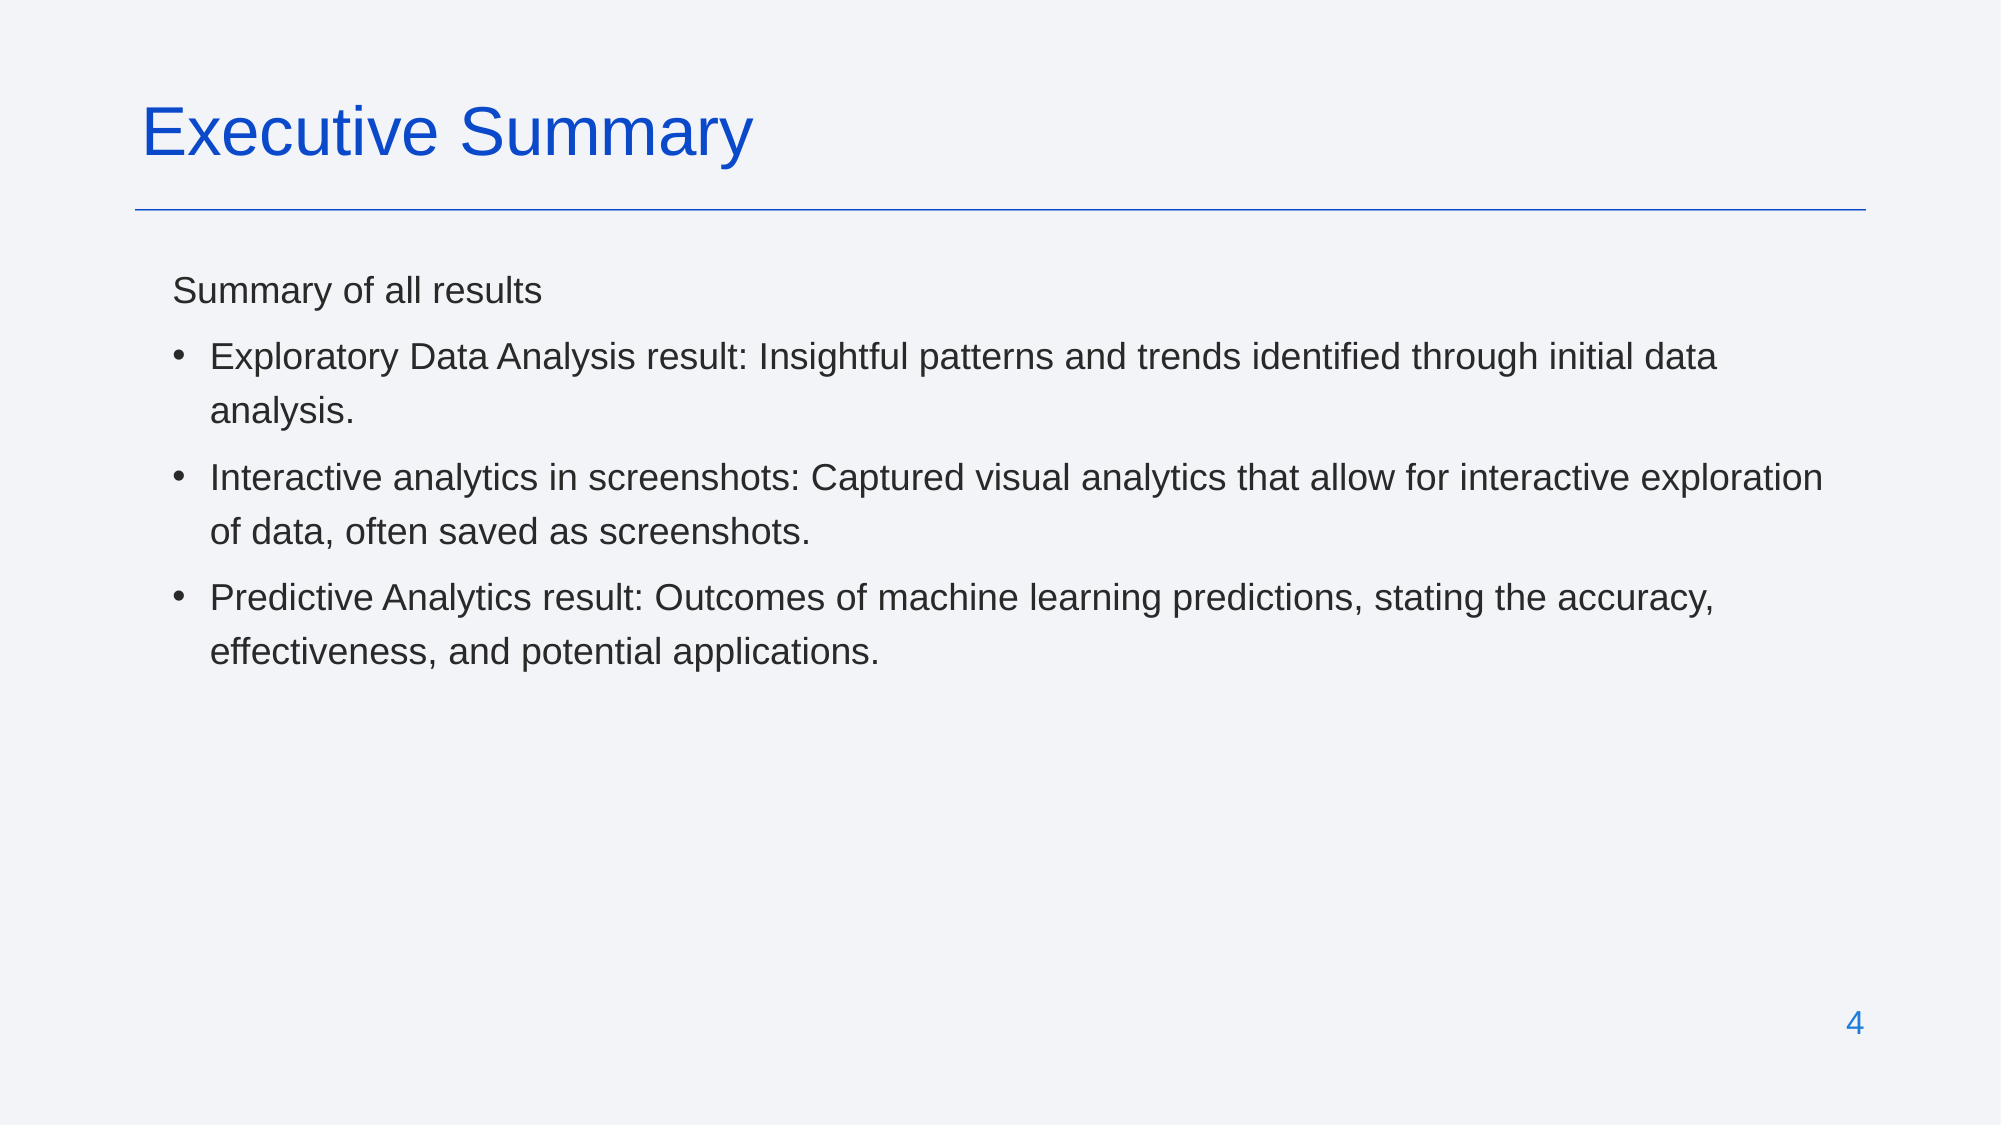

Executive Summary
Summary of all results
Exploratory Data Analysis result: Insightful patterns and trends identified through initial data analysis.
Interactive analytics in screenshots: Captured visual analytics that allow for interactive exploration of data, often saved as screenshots.
Predictive Analytics result: Outcomes of machine learning predictions, stating the accuracy, effectiveness, and potential applications.
4